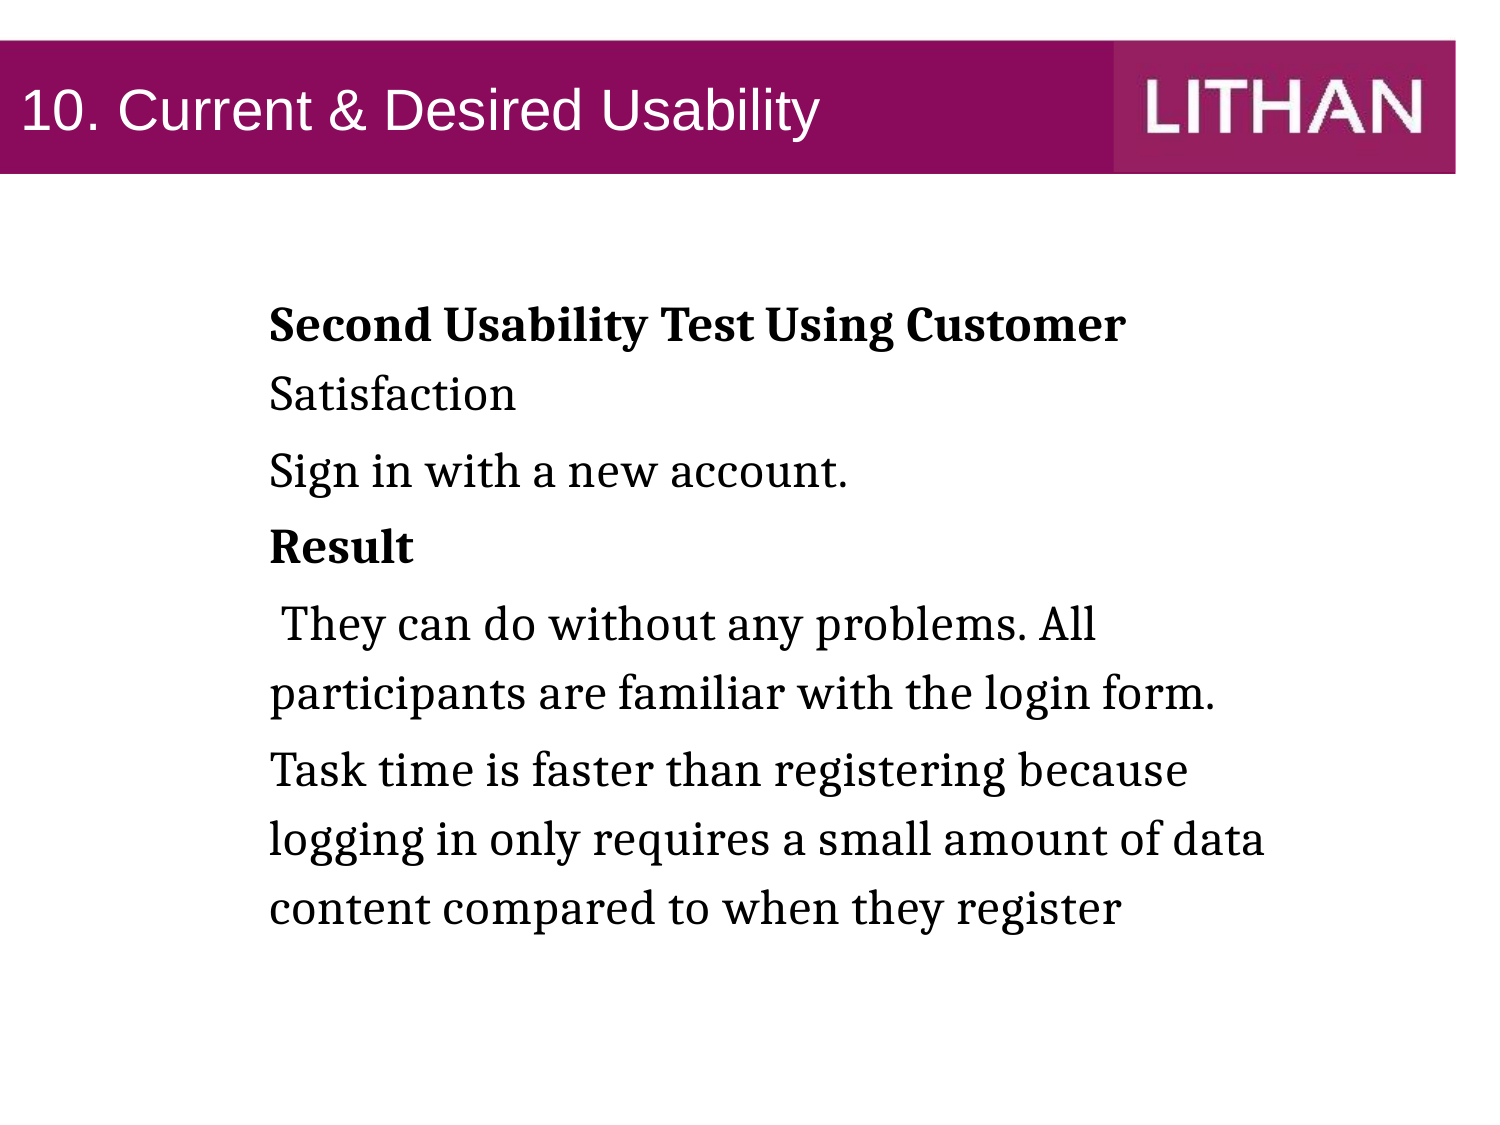

# 10. Current & Desired Usability
Second Usability Test Using Customer Satisfaction
Sign in with a new account.
Result
 They can do without any problems. All participants are familiar with the login form.
Task time is faster than registering because logging in only requires a small amount of data content compared to when they register